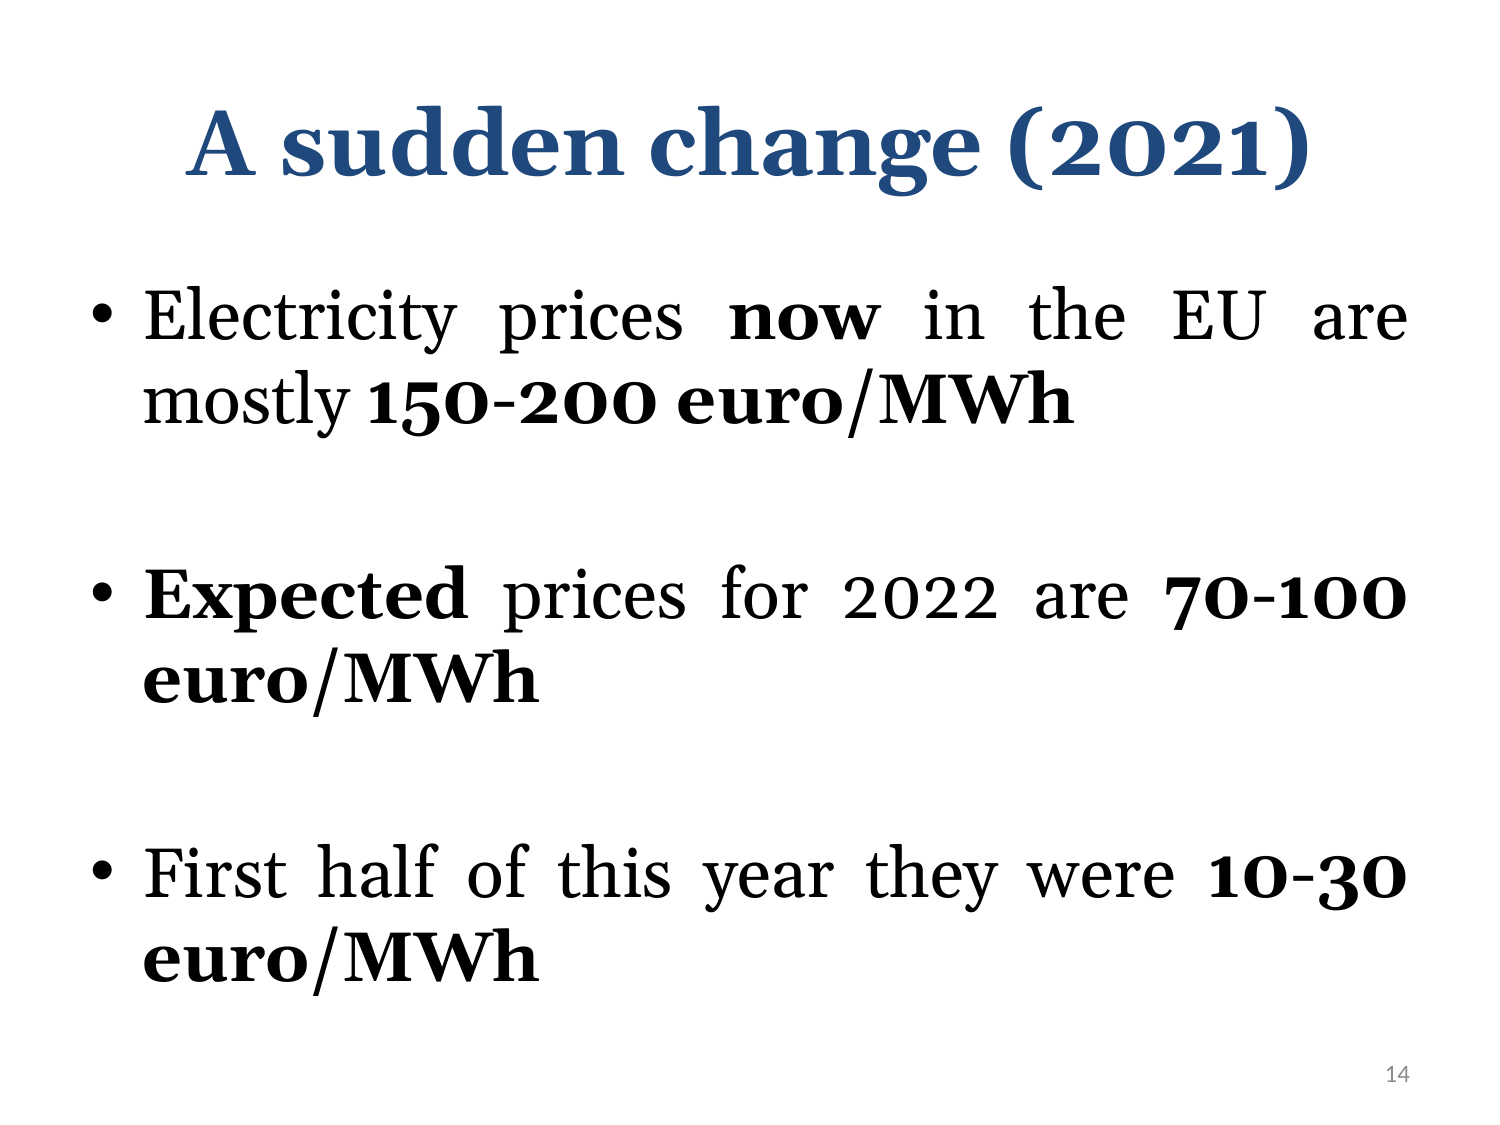

# A sudden change (2021)
Electricity prices now in the EU are mostly 150-200 euro/MWh

Expected prices for 2022 are 70-100 euro/MWh

First half of this year they were 10-30 euro/MWh

14